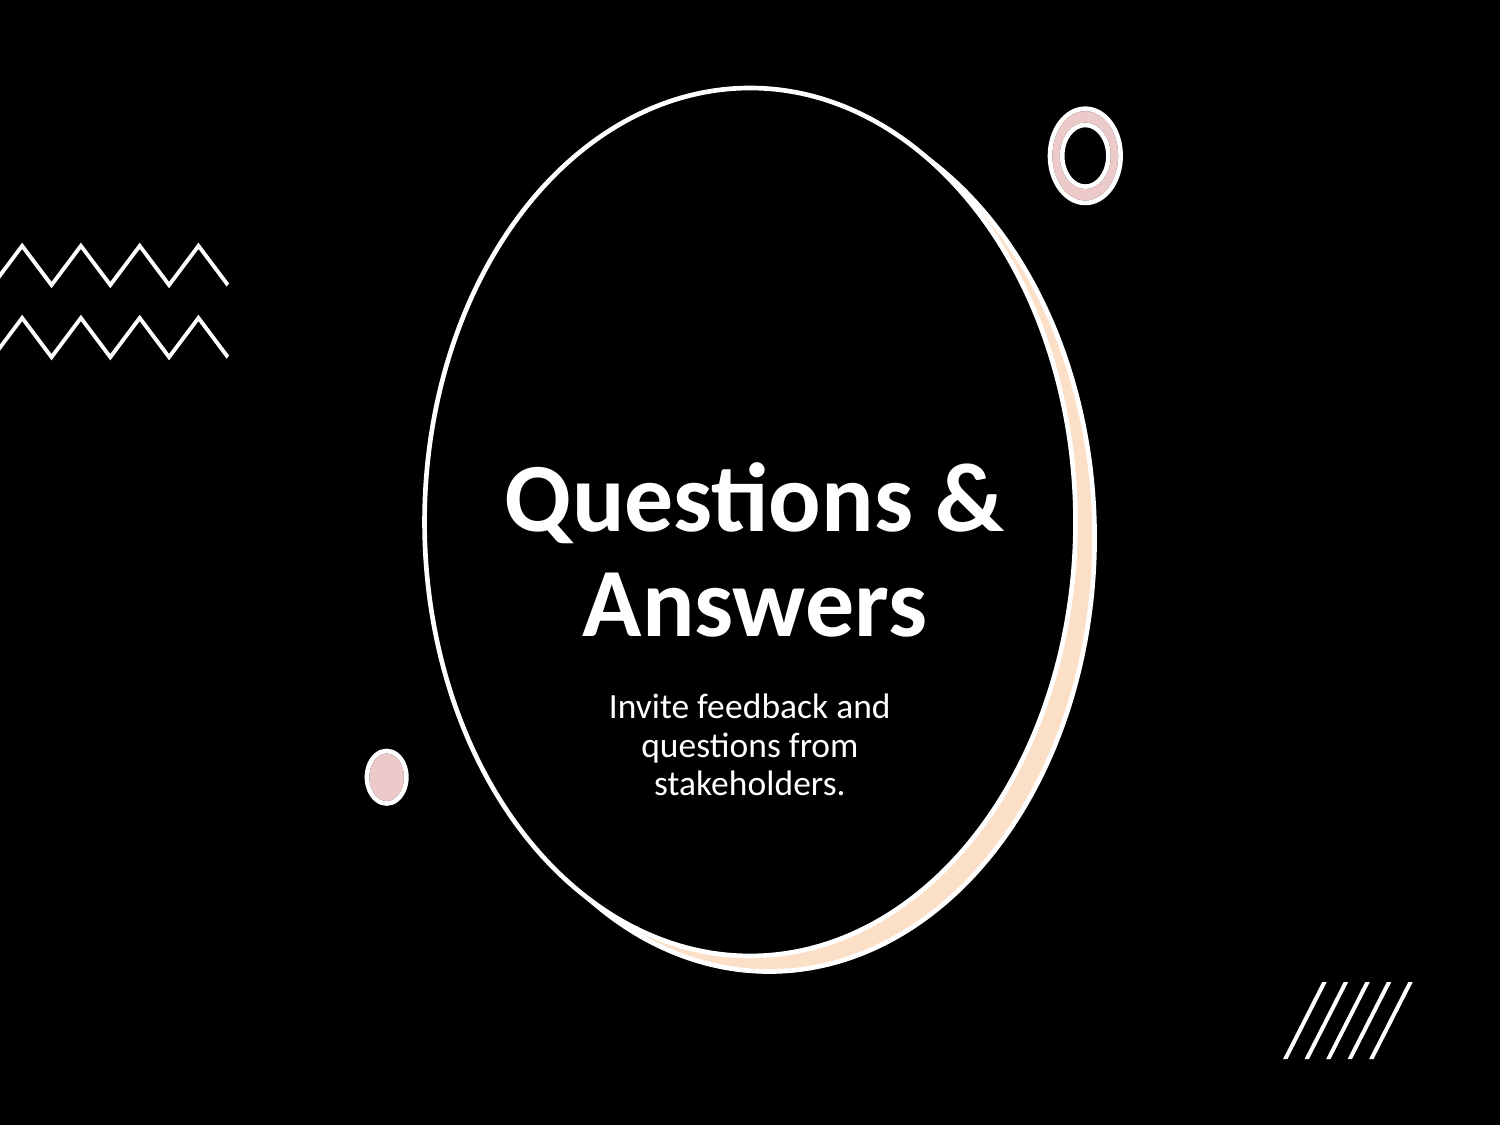

# Questions & Answers

Invite feedback and questions from stakeholders.